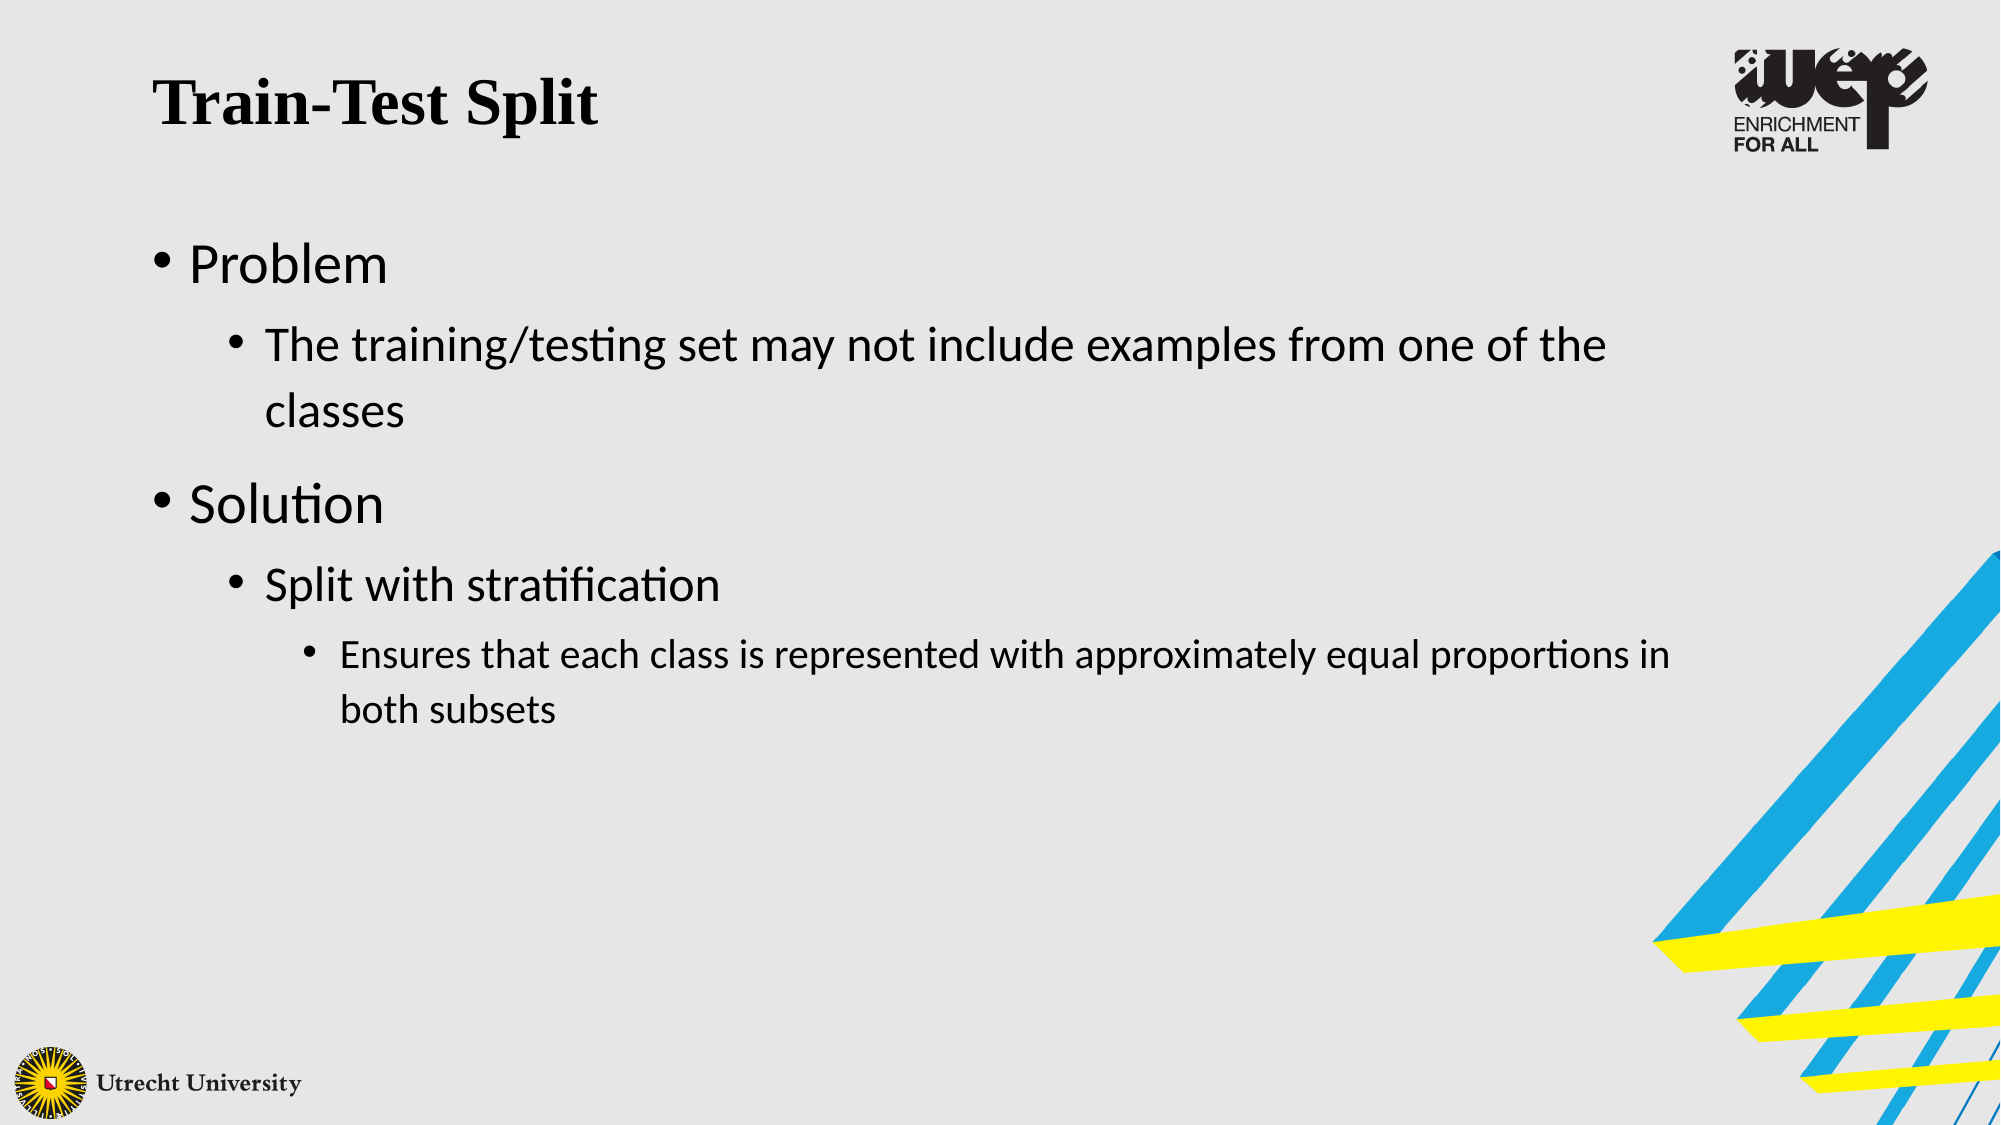

Train-Test Split
Problem
The training/testing set may not include examples from one of the classes
Solution
Split with stratification
Ensures that each class is represented with approximately equal proportions in both subsets